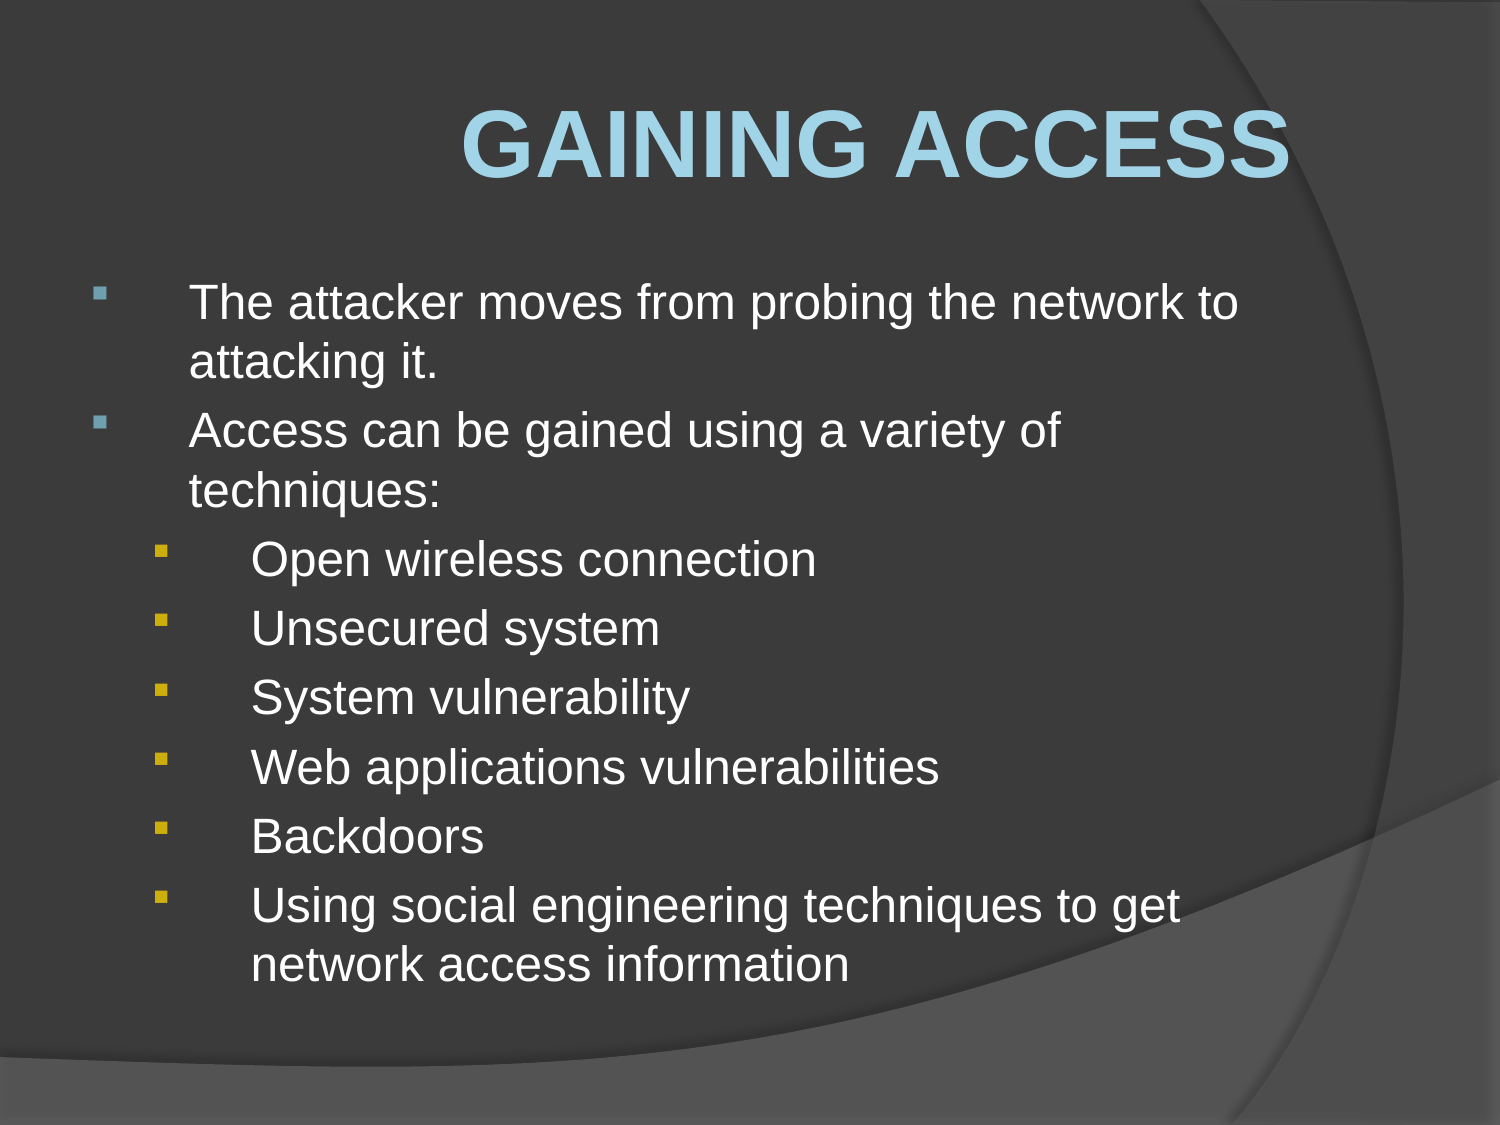

# Gaining Access
The attacker moves from probing the network to attacking it.
Access can be gained using a variety of techniques:
Open wireless connection
Unsecured system
System vulnerability
Web applications vulnerabilities
Backdoors
Using social engineering techniques to get network access information